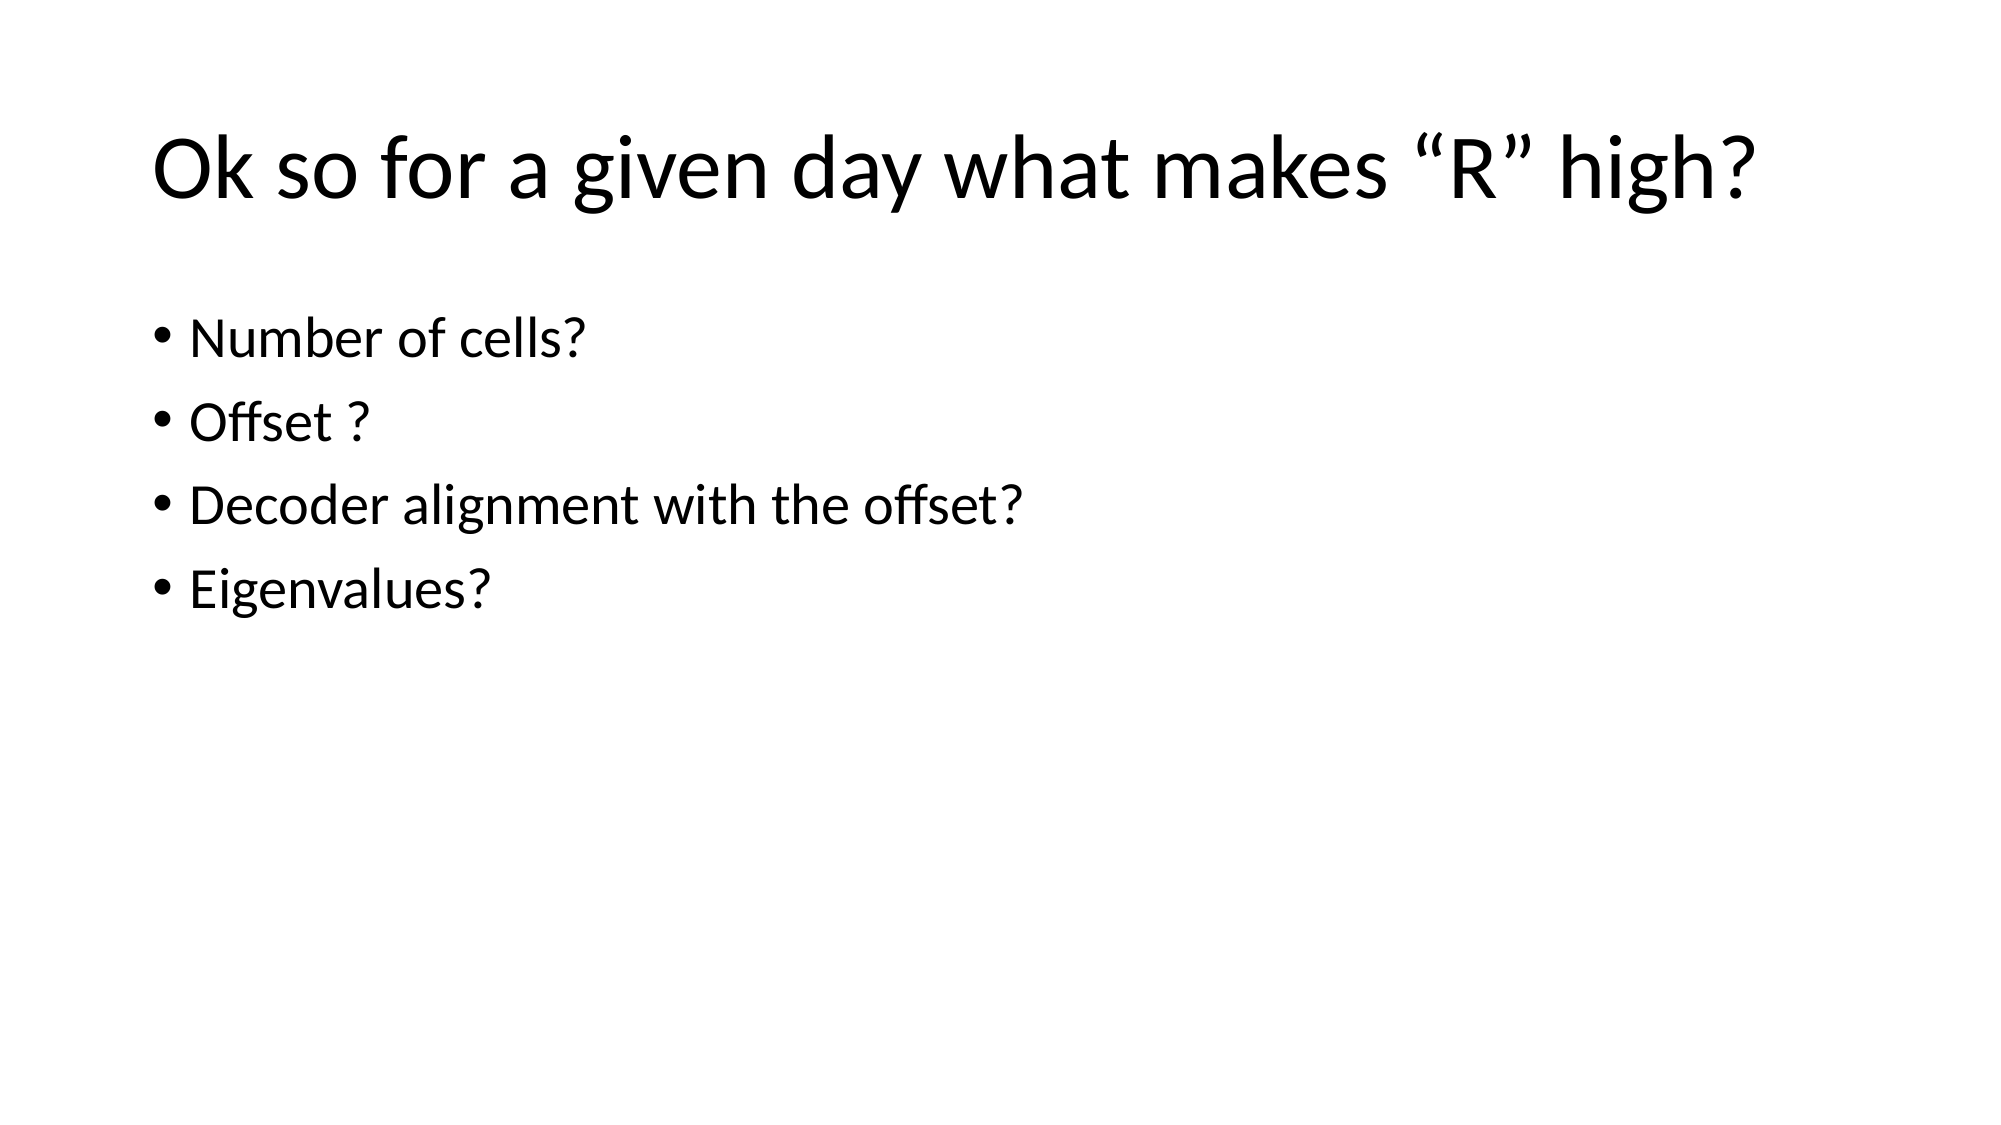

# Ok so for a given day what makes “R” high?
Number of cells?
Offset ?
Decoder alignment with the offset?
Eigenvalues?